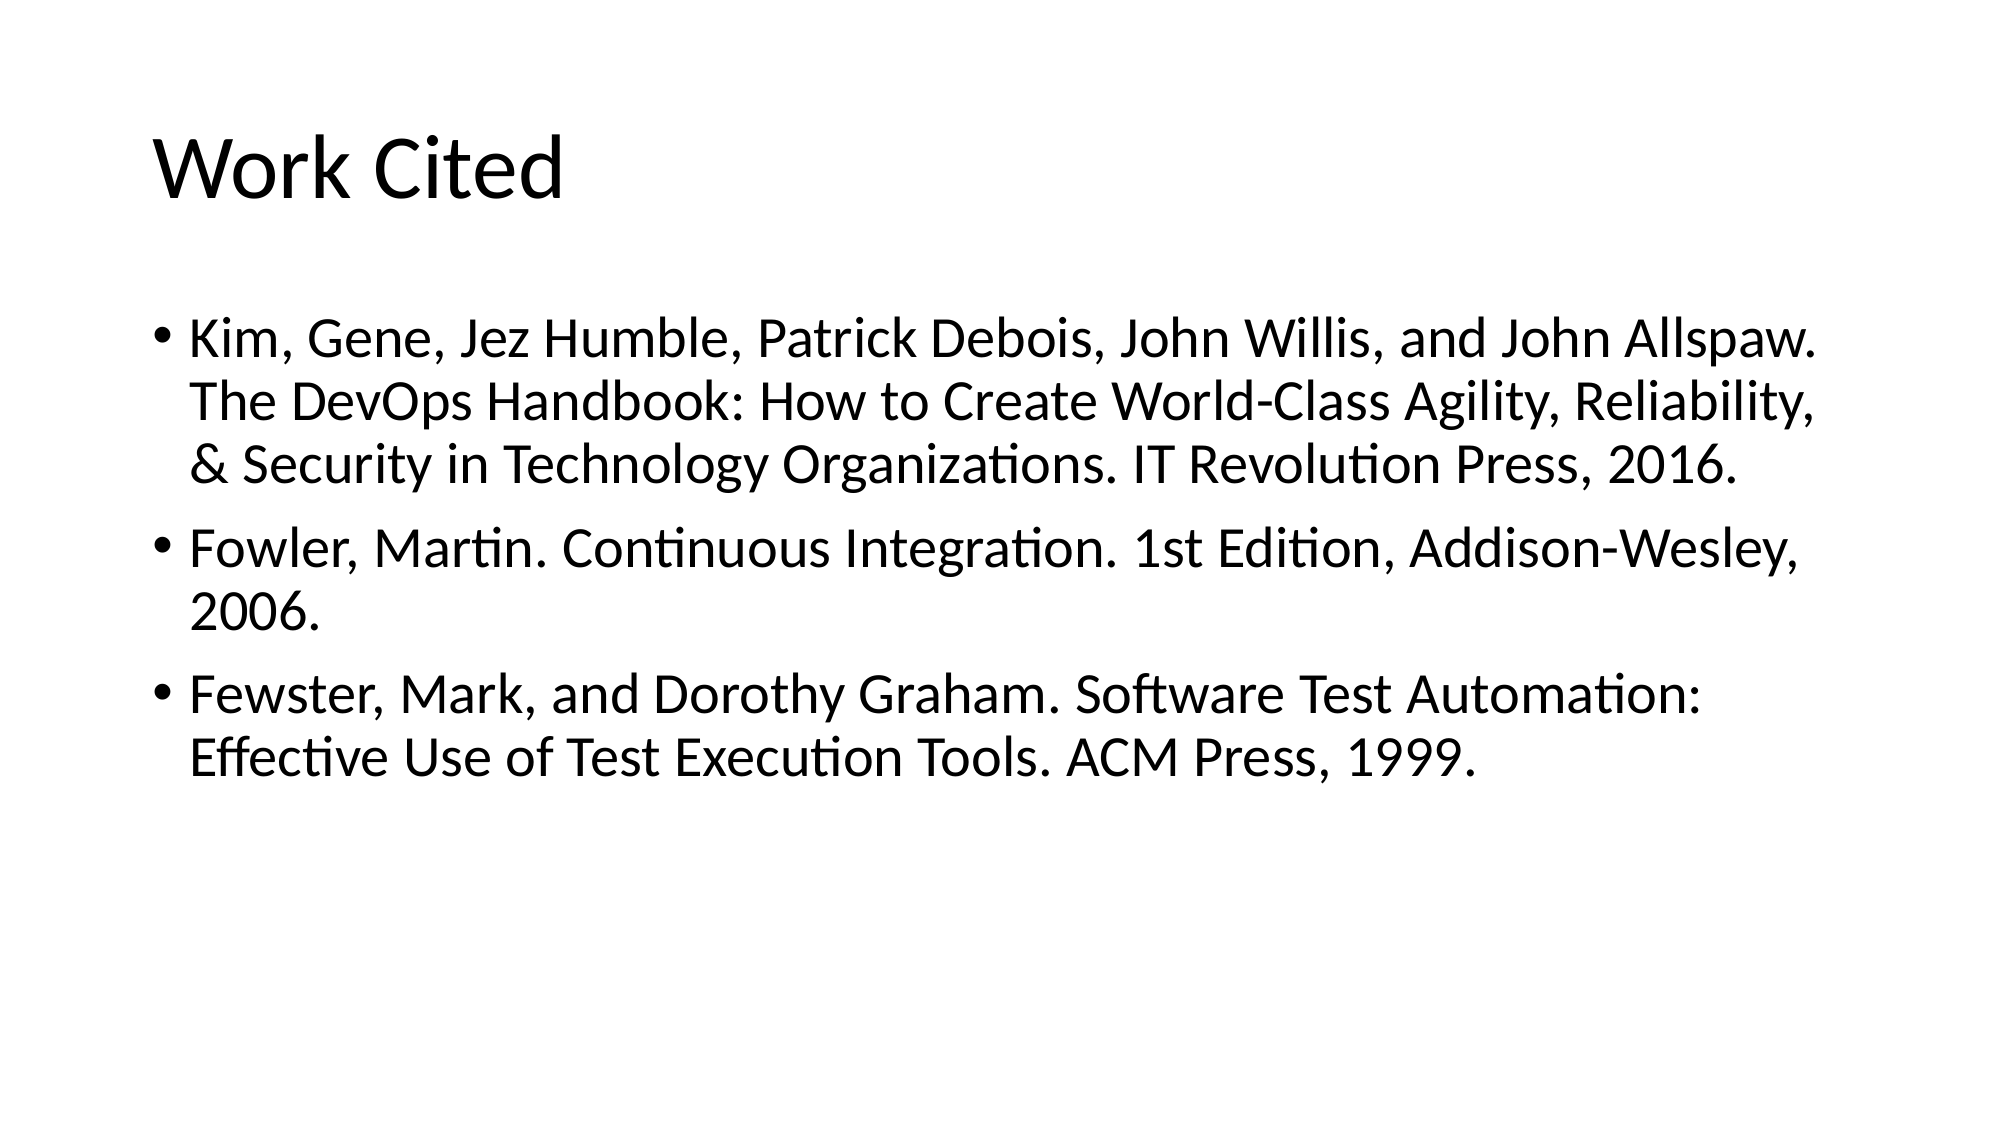

# Work Cited
Kim, Gene, Jez Humble, Patrick Debois, John Willis, and John Allspaw. The DevOps Handbook: How to Create World-Class Agility, Reliability, & Security in Technology Organizations. IT Revolution Press, 2016.
Fowler, Martin. Continuous Integration. 1st Edition, Addison-Wesley, 2006.
Fewster, Mark, and Dorothy Graham. Software Test Automation: Effective Use of Test Execution Tools. ACM Press, 1999.